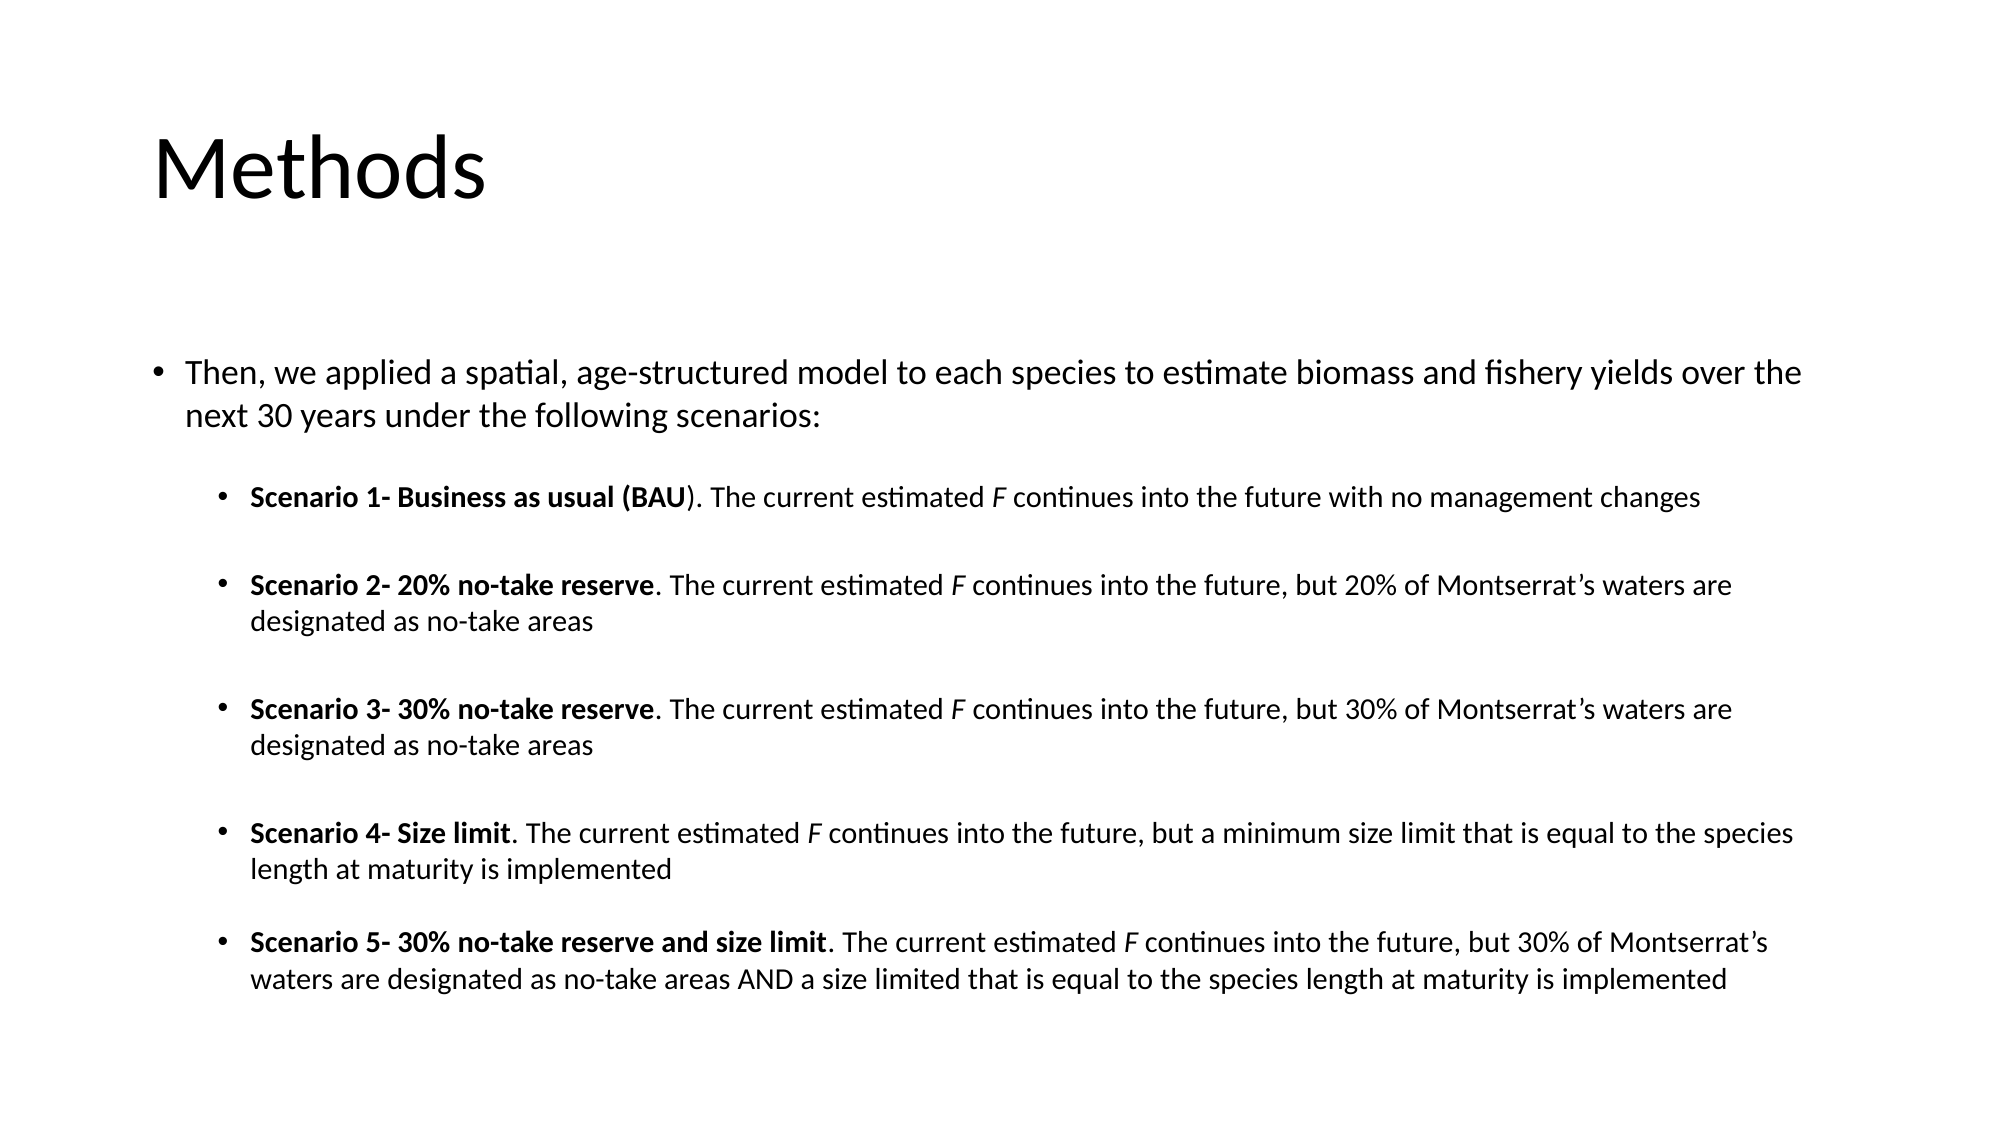

# Methods

Then, we applied a spatial, age-structured model to each species to estimate biomass and fishery yields over the next 30 years under the following scenarios:

Scenario 1- Business as usual (BAU). The current estimated F continues into the future with no management changes

Scenario 2- 20% no-take reserve. The current estimated F continues into the future, but 20% of Montserrat’s waters are designated as no-take areas

Scenario 3- 30% no-take reserve. The current estimated F continues into the future, but 30% of Montserrat’s waters are designated as no-take areas

Scenario 4- Size limit. The current estimated F continues into the future, but a minimum size limit that is equal to the species length at maturity is implemented

Scenario 5- 30% no-take reserve and size limit. The current estimated F continues into the future, but 30% of Montserrat’s waters are designated as no-take areas AND a size limited that is equal to the species length at maturity is implemented